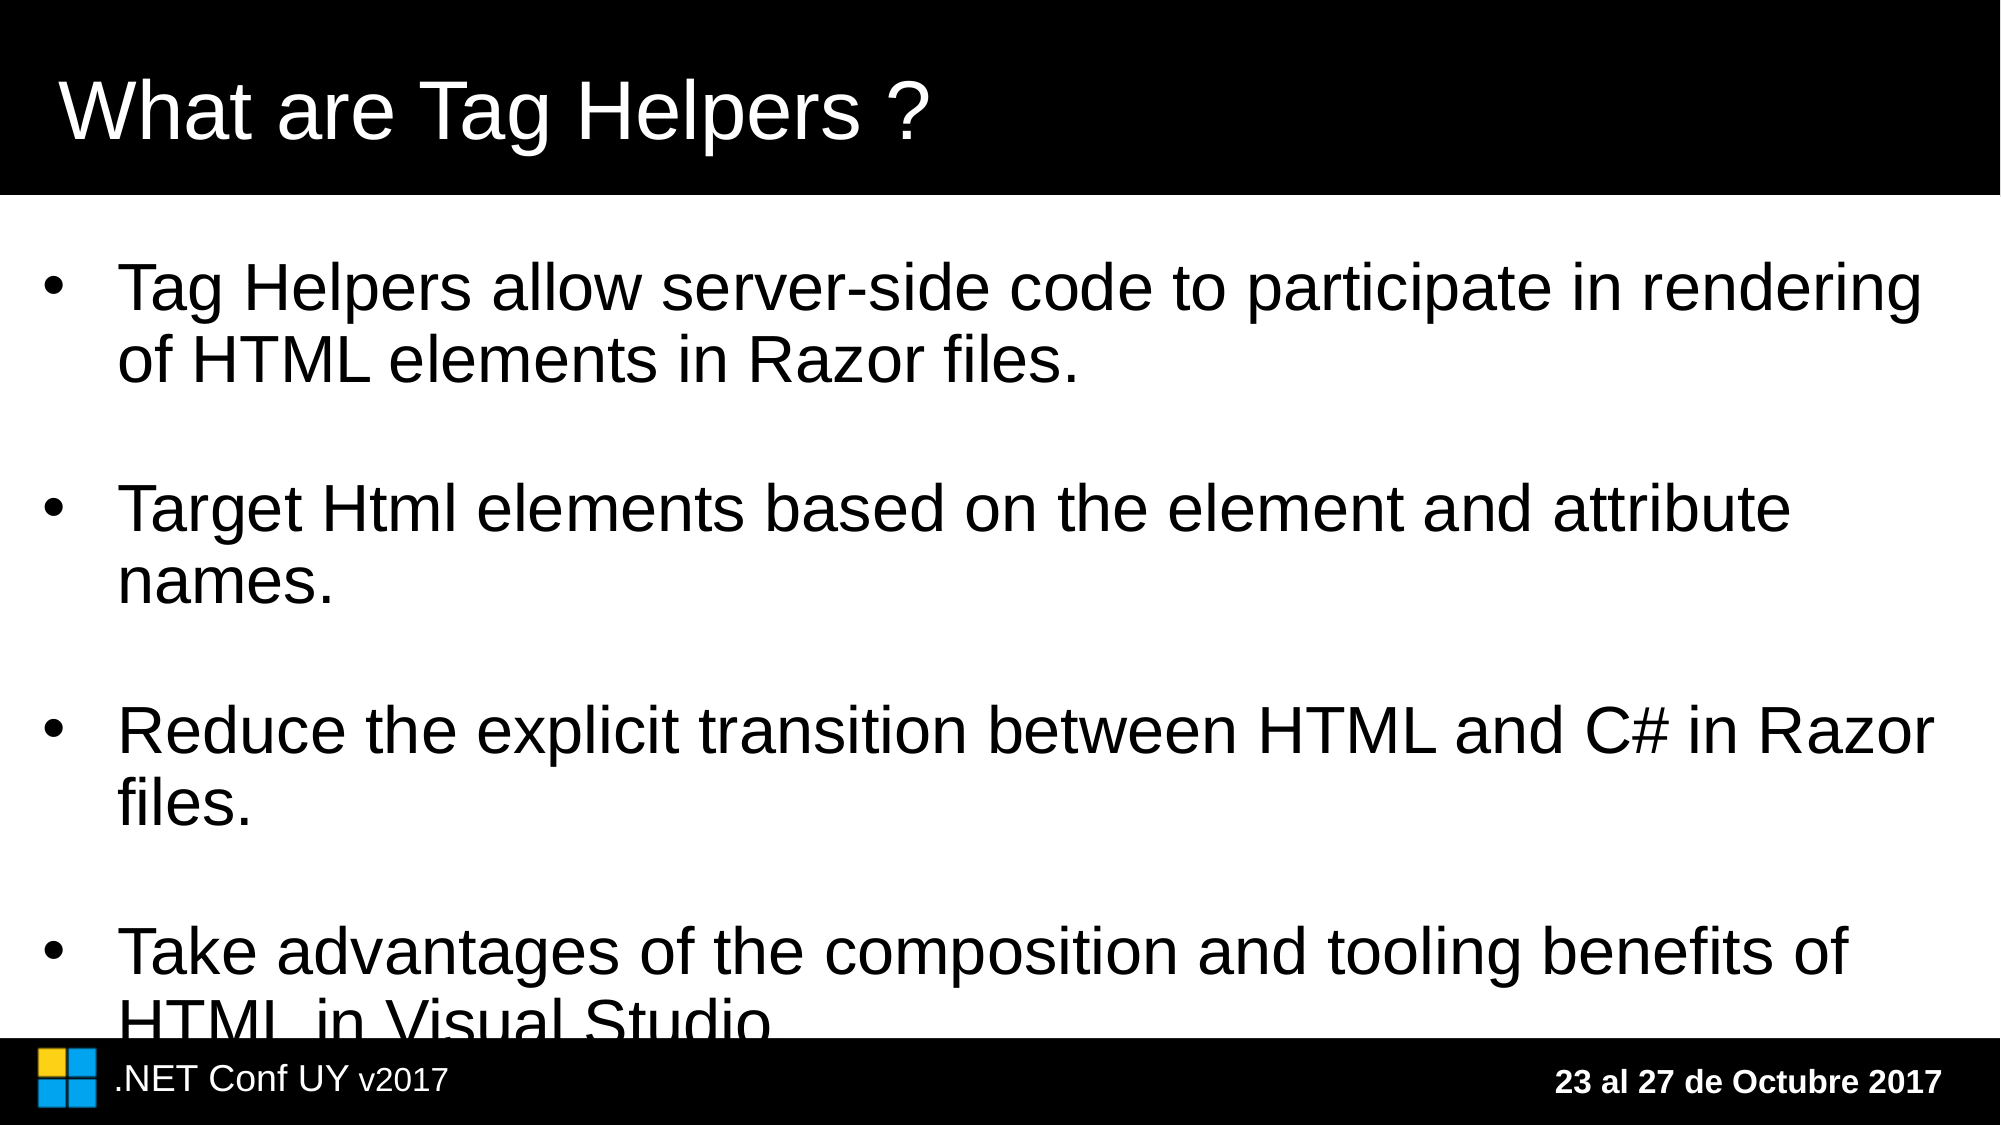

# What are Tag Helpers ?
Tag Helpers allow server-side code to participate in rendering of HTML elements in Razor files.

Target Html elements based on the element and attribute names.

Reduce the explicit transition between HTML and C# in Razor files.

Take advantages of the composition and tooling benefits of HTML in Visual Studio.